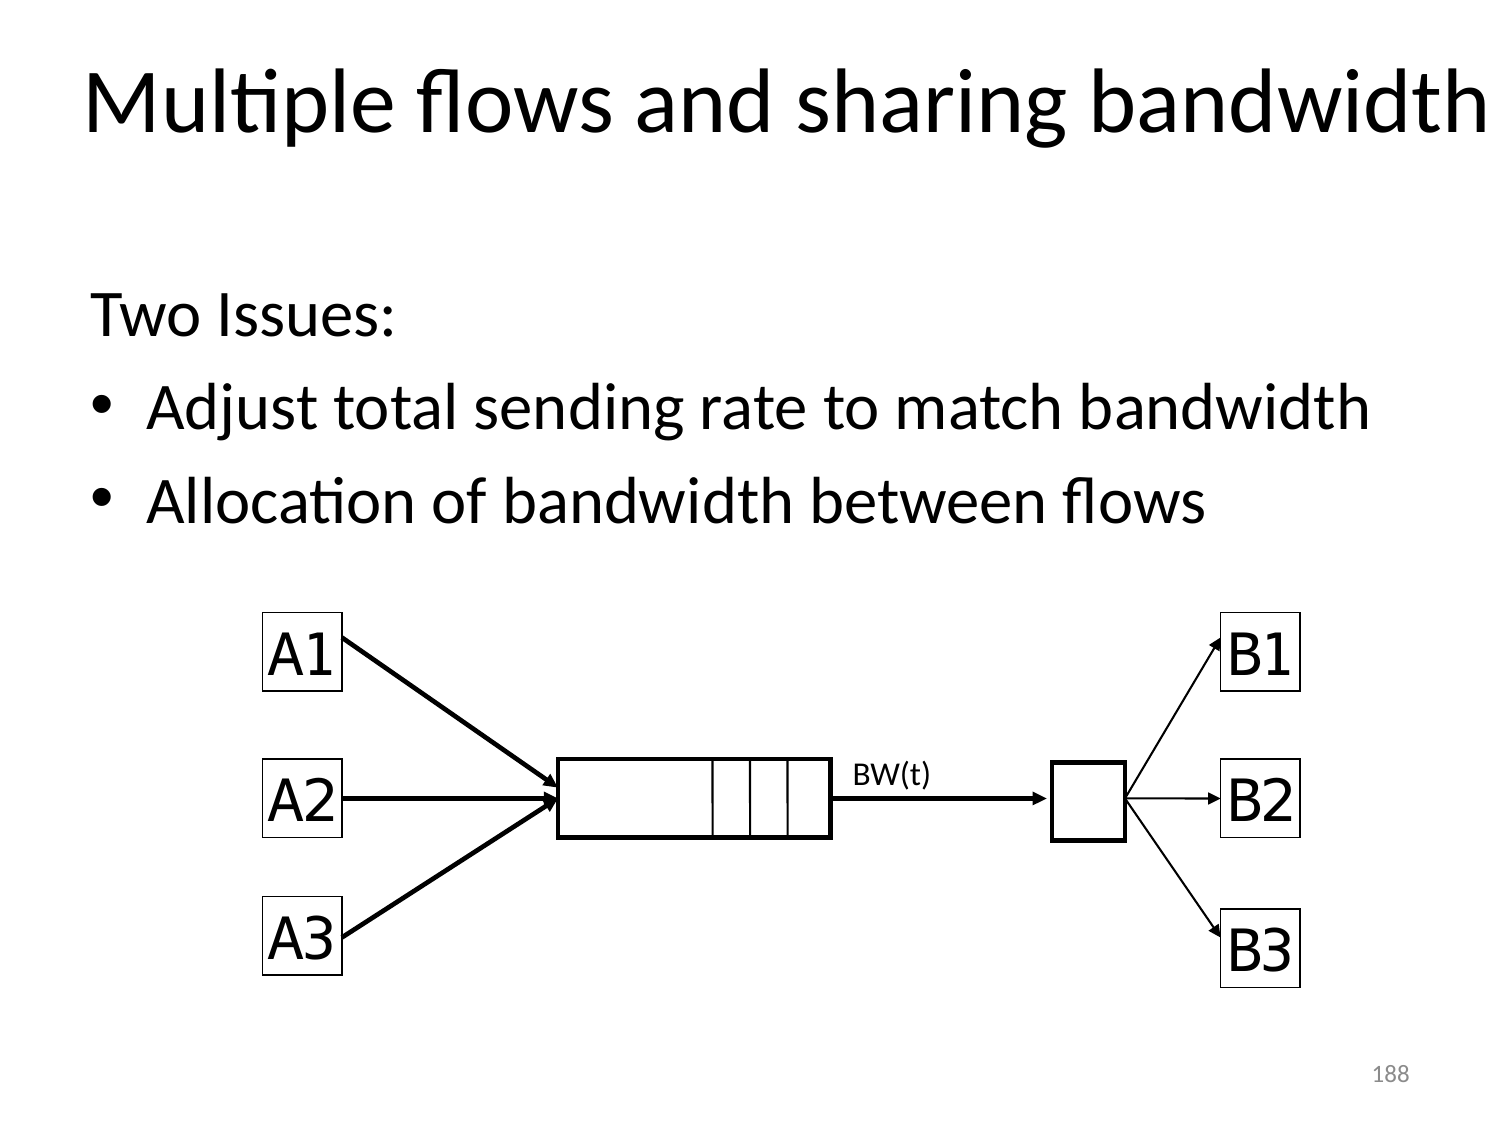

# Multiple flows and sharing bandwidth
Two Issues:
Adjust total sending rate to match bandwidth
Allocation of bandwidth between flows

A1
B1

BW(t)

A2

B2

A3
B3
188